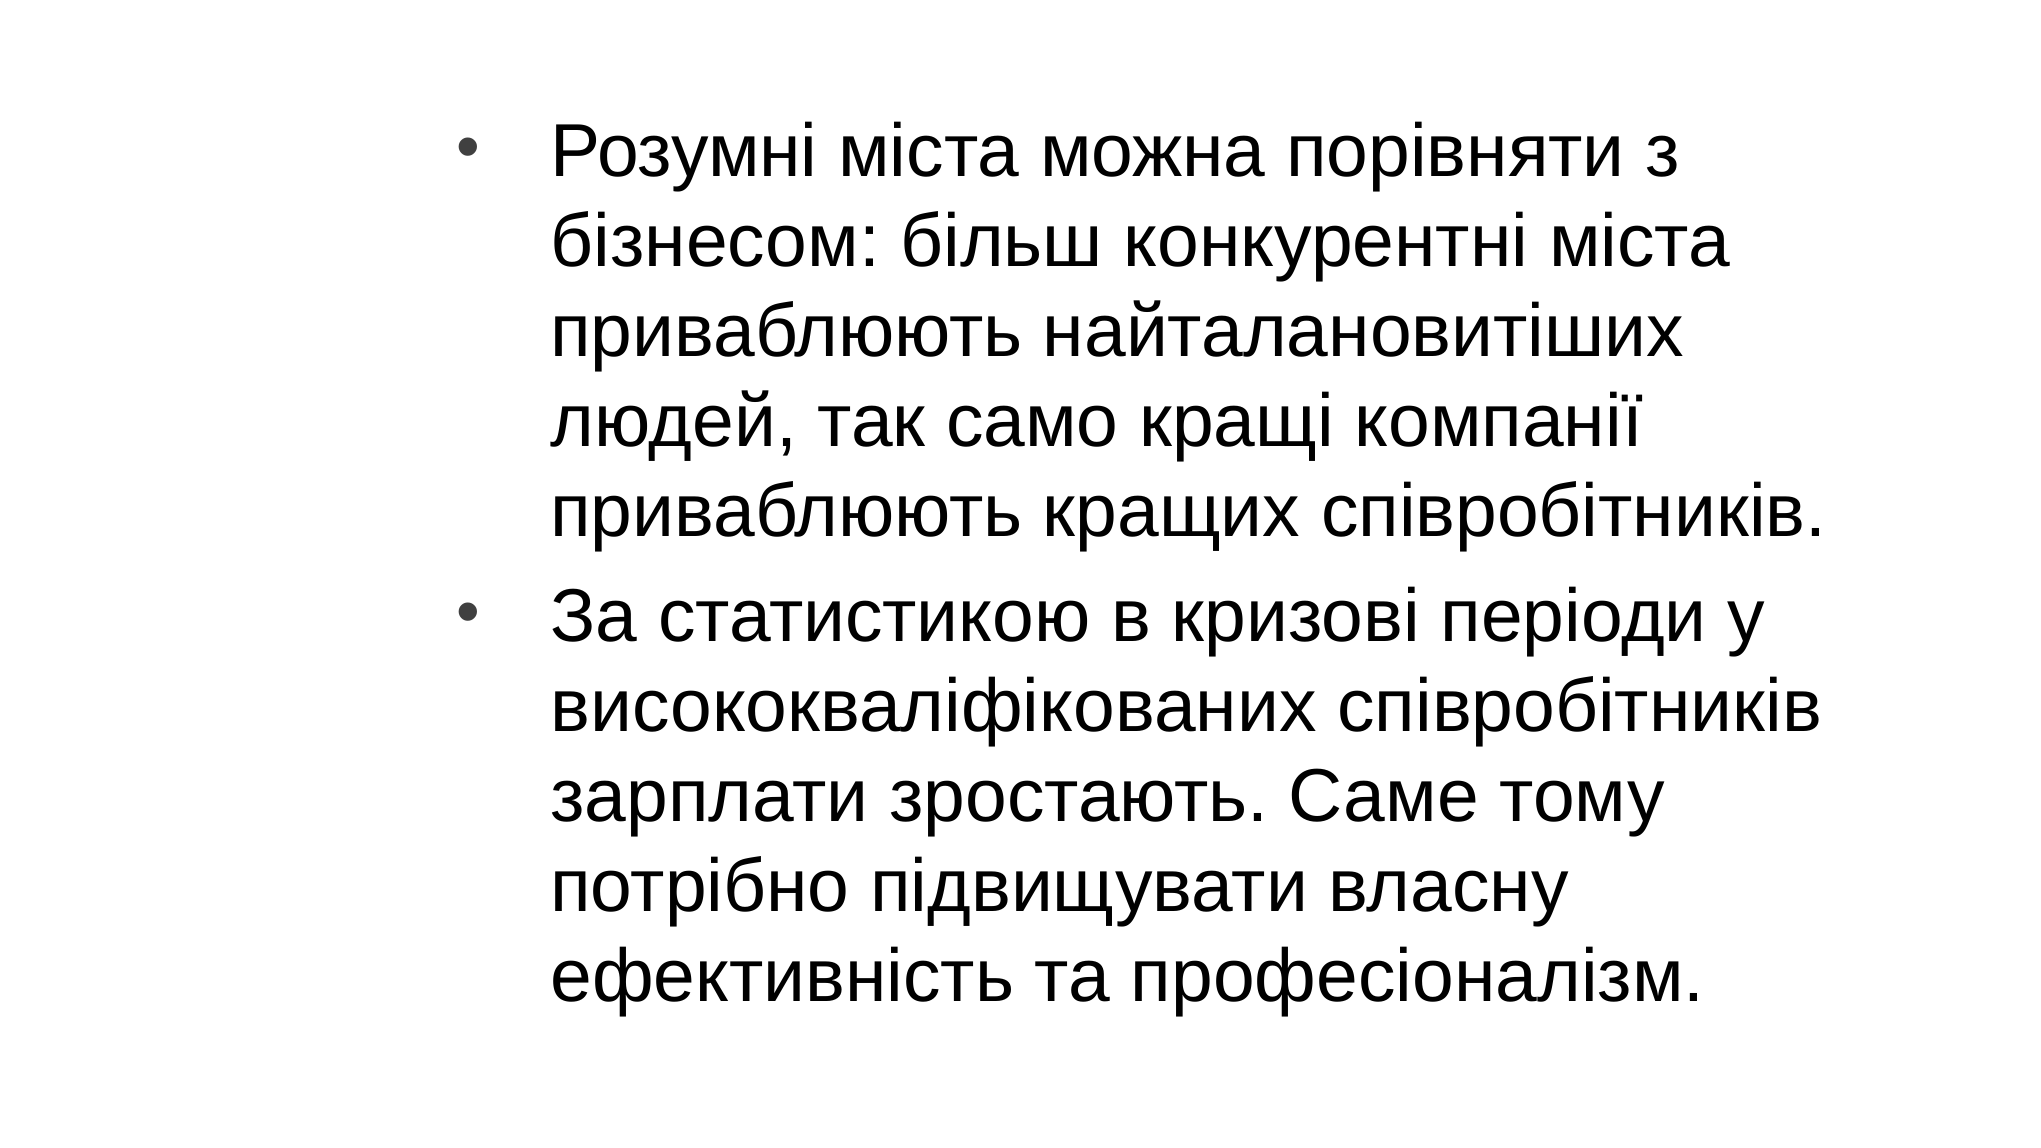

Розумні міста можна порівняти з бізнесом: більш конкурентні міста приваблюють найталановитіших людей, так само кращі компанії приваблюють кращих співробітників.
За статистикою в кризові періоди у висококваліфікованих співробітників зарплати зростають. Саме тому потрібно підвищувати власну ефективність та професіоналізм.